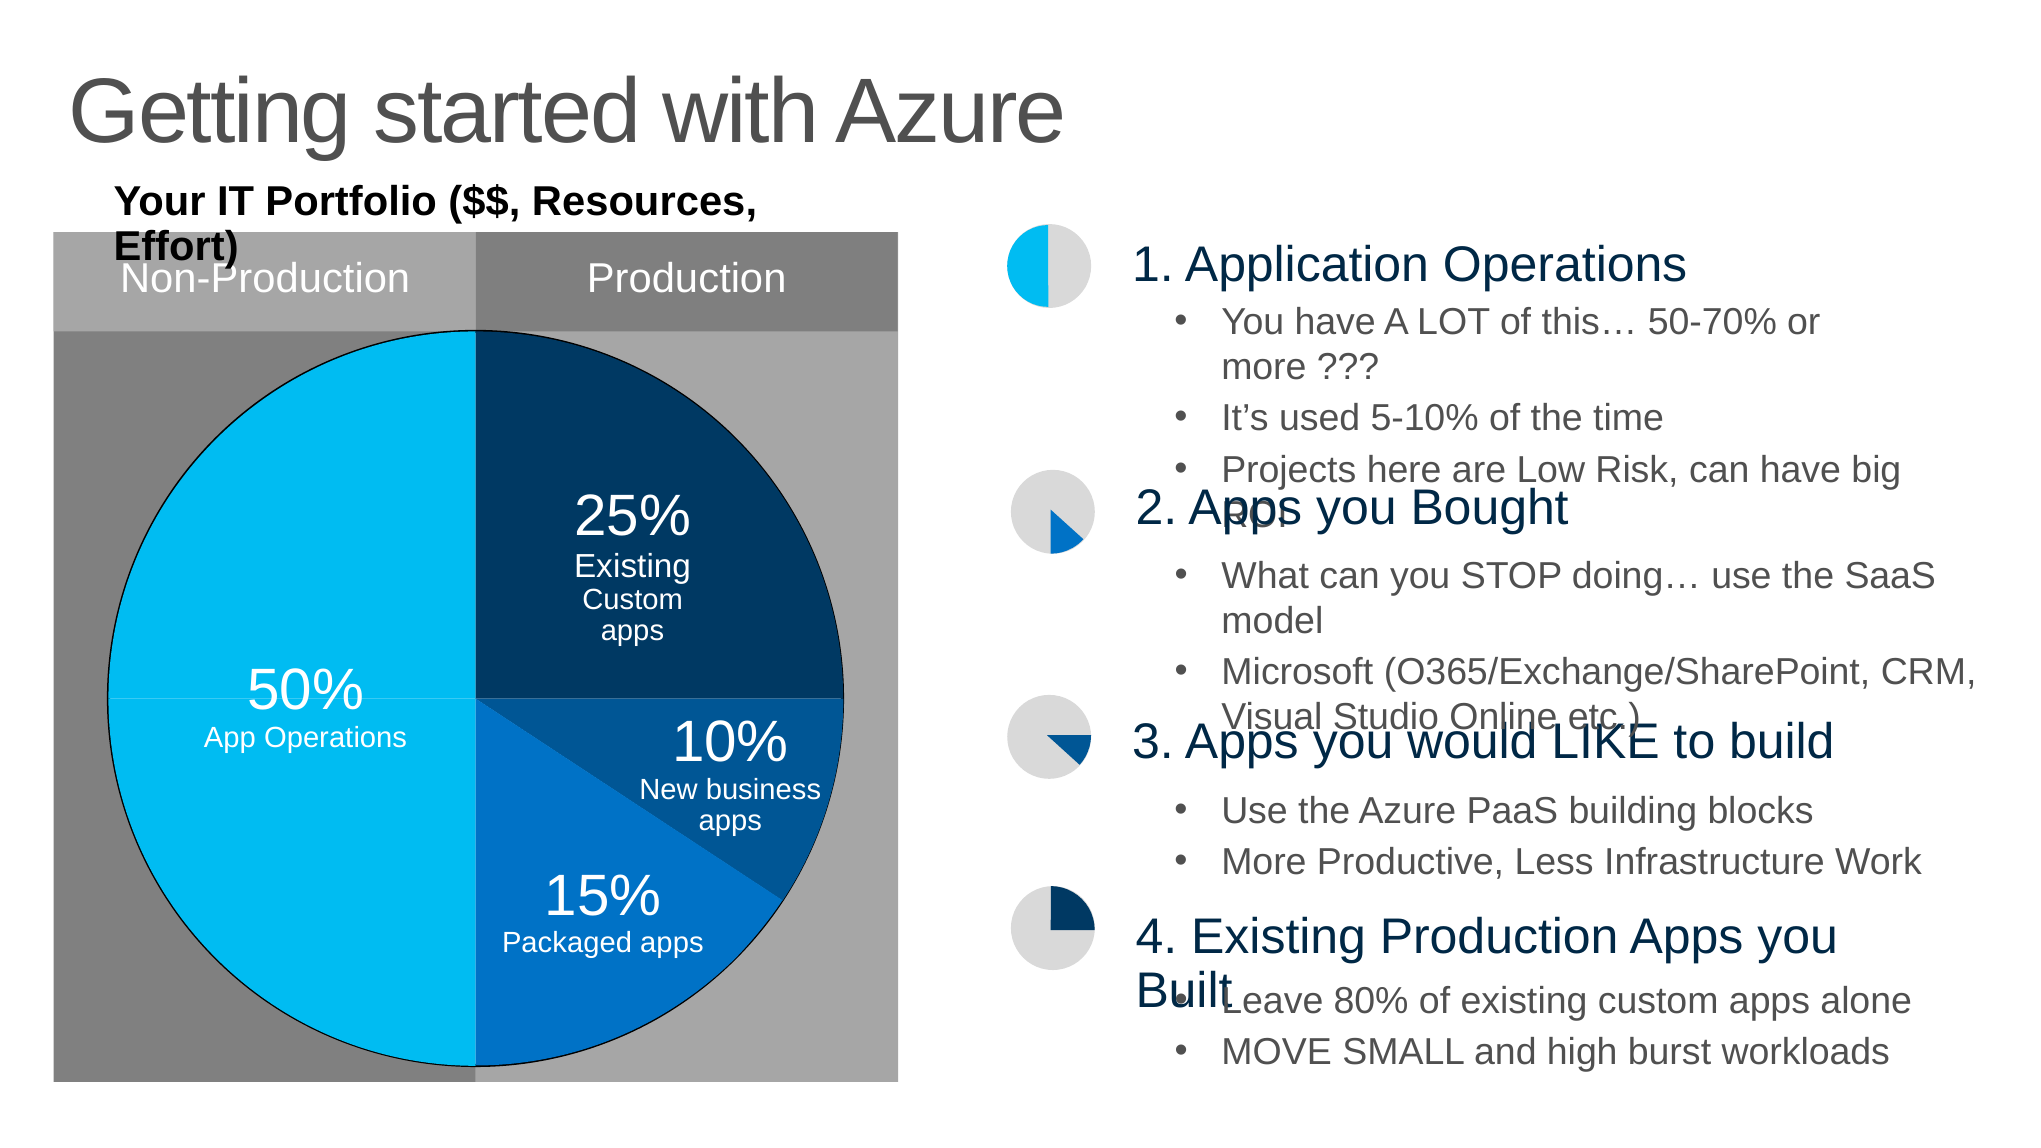

# Getting started with Azure
Your IT Portfolio ($$, Resources, Effort)
1. Application Operations

You have A LOT of this… 50-70% or more ???
It’s used 5-10% of the time
Projects here are Low Risk, can have big ROI

Non-Production

Production

50%
App Operations

25%
Existing Custom apps

2. Apps you Bought

What can you STOP doing… use the SaaS model
Microsoft (O365/Exchange/SharePoint, CRM, Visual Studio Online etc.)

10%
New business apps

3. Apps you would LIKE to build
Use the Azure PaaS building blocks
More Productive, Less Infrastructure Work

15%
Packaged apps

4. Existing Production Apps you Built
Leave 80% of existing custom apps alone
MOVE SMALL and high burst workloads